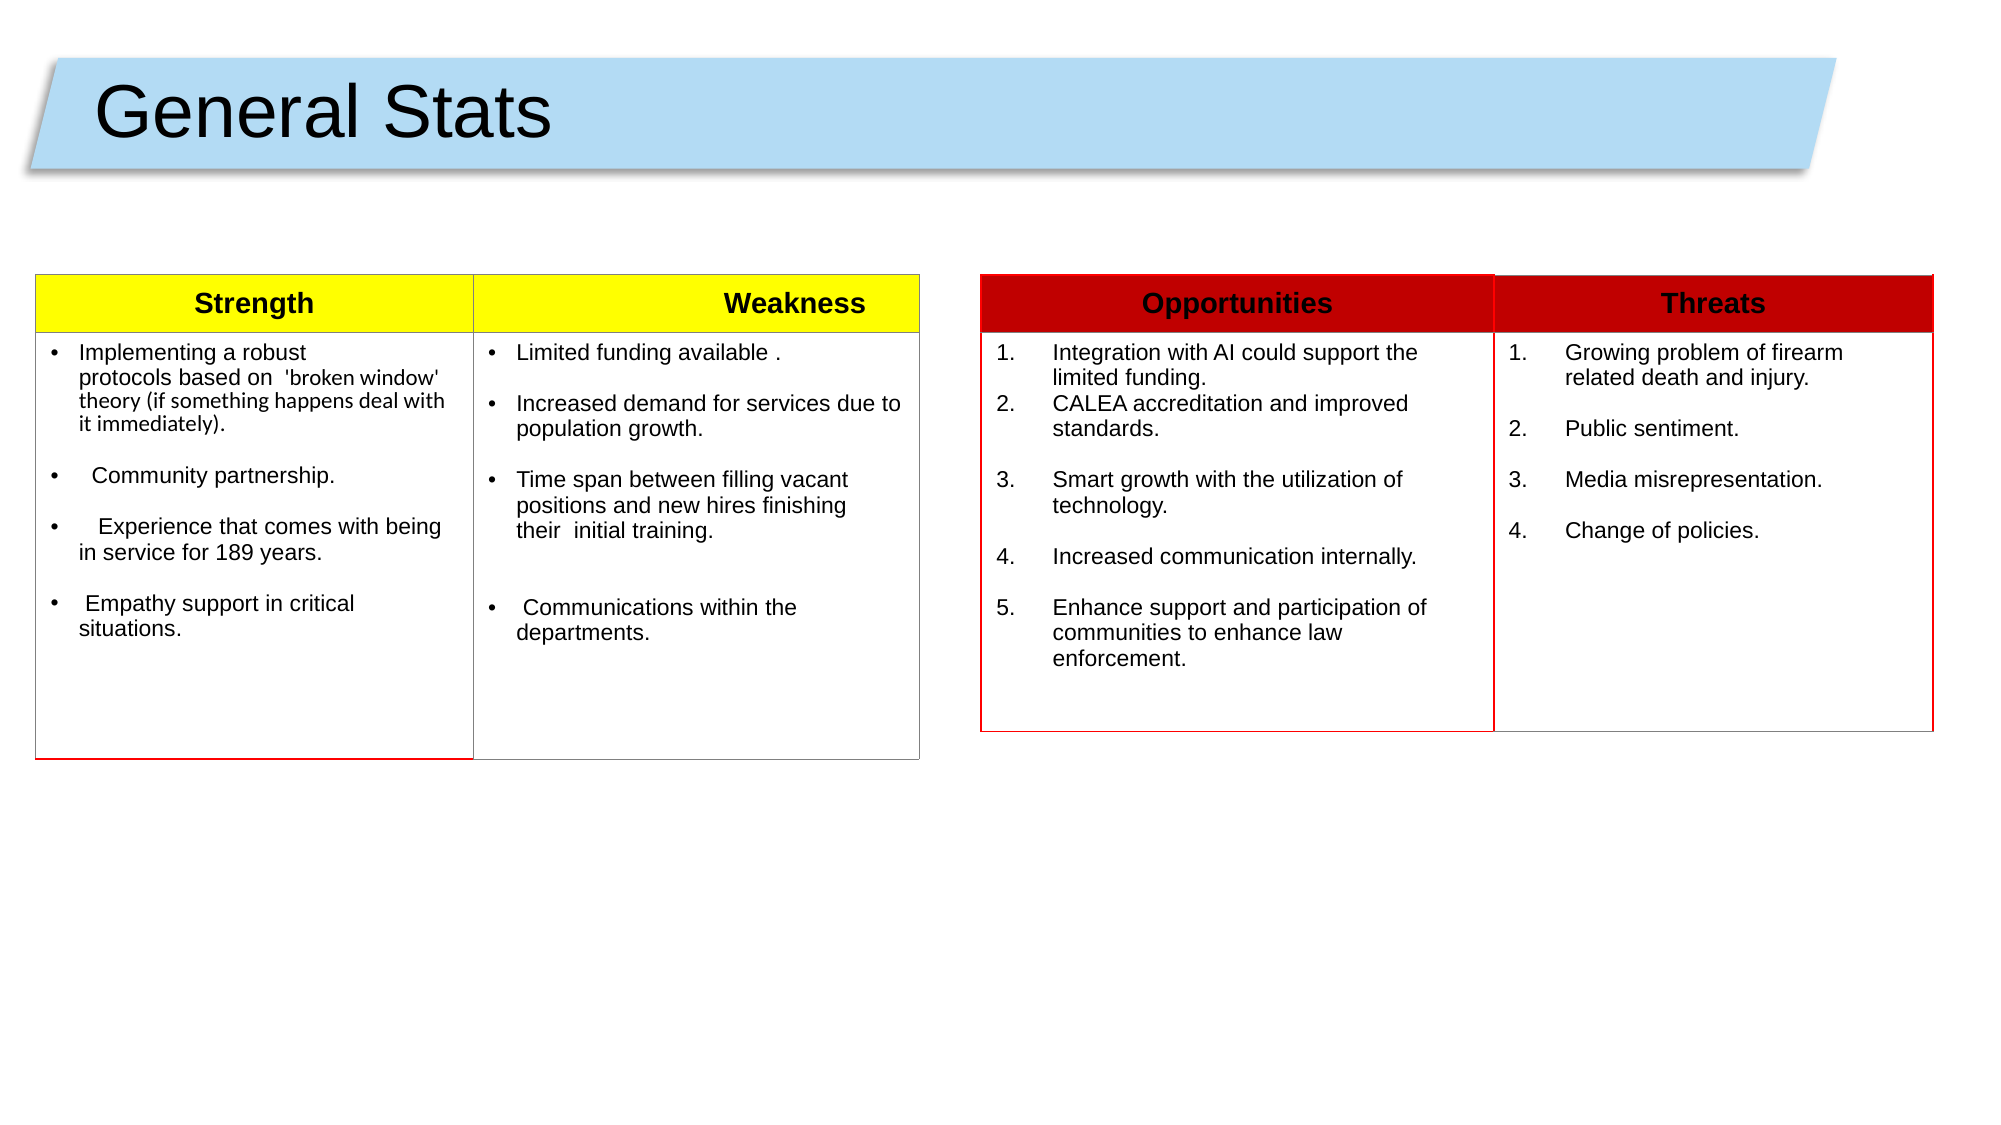

General Stats

| Strength | Weakness |
| --- | --- |
| Implementing a robust protocols based on  'broken window' theory (if something happens deal with it immediately).   Community partnership.    Experience that comes with being in service for 189 years.   Empathy support in critical  situations. | Limited funding available . Increased demand for services due to population growth. Time span between filling vacant positions and new hires finishing their  initial training.   Communications within the departments. |
| Opportunities | Threats |
| --- | --- |
| Integration with AI could support the limited funding. CALEA accreditation and improved standards. Smart growth with the utilization of technology.  Increased communication internally. Enhance support and participation of communities to enhance law enforcement. | Growing problem of firearm related death and injury. Public sentiment. Media misrepresentation.  Change of policies. |